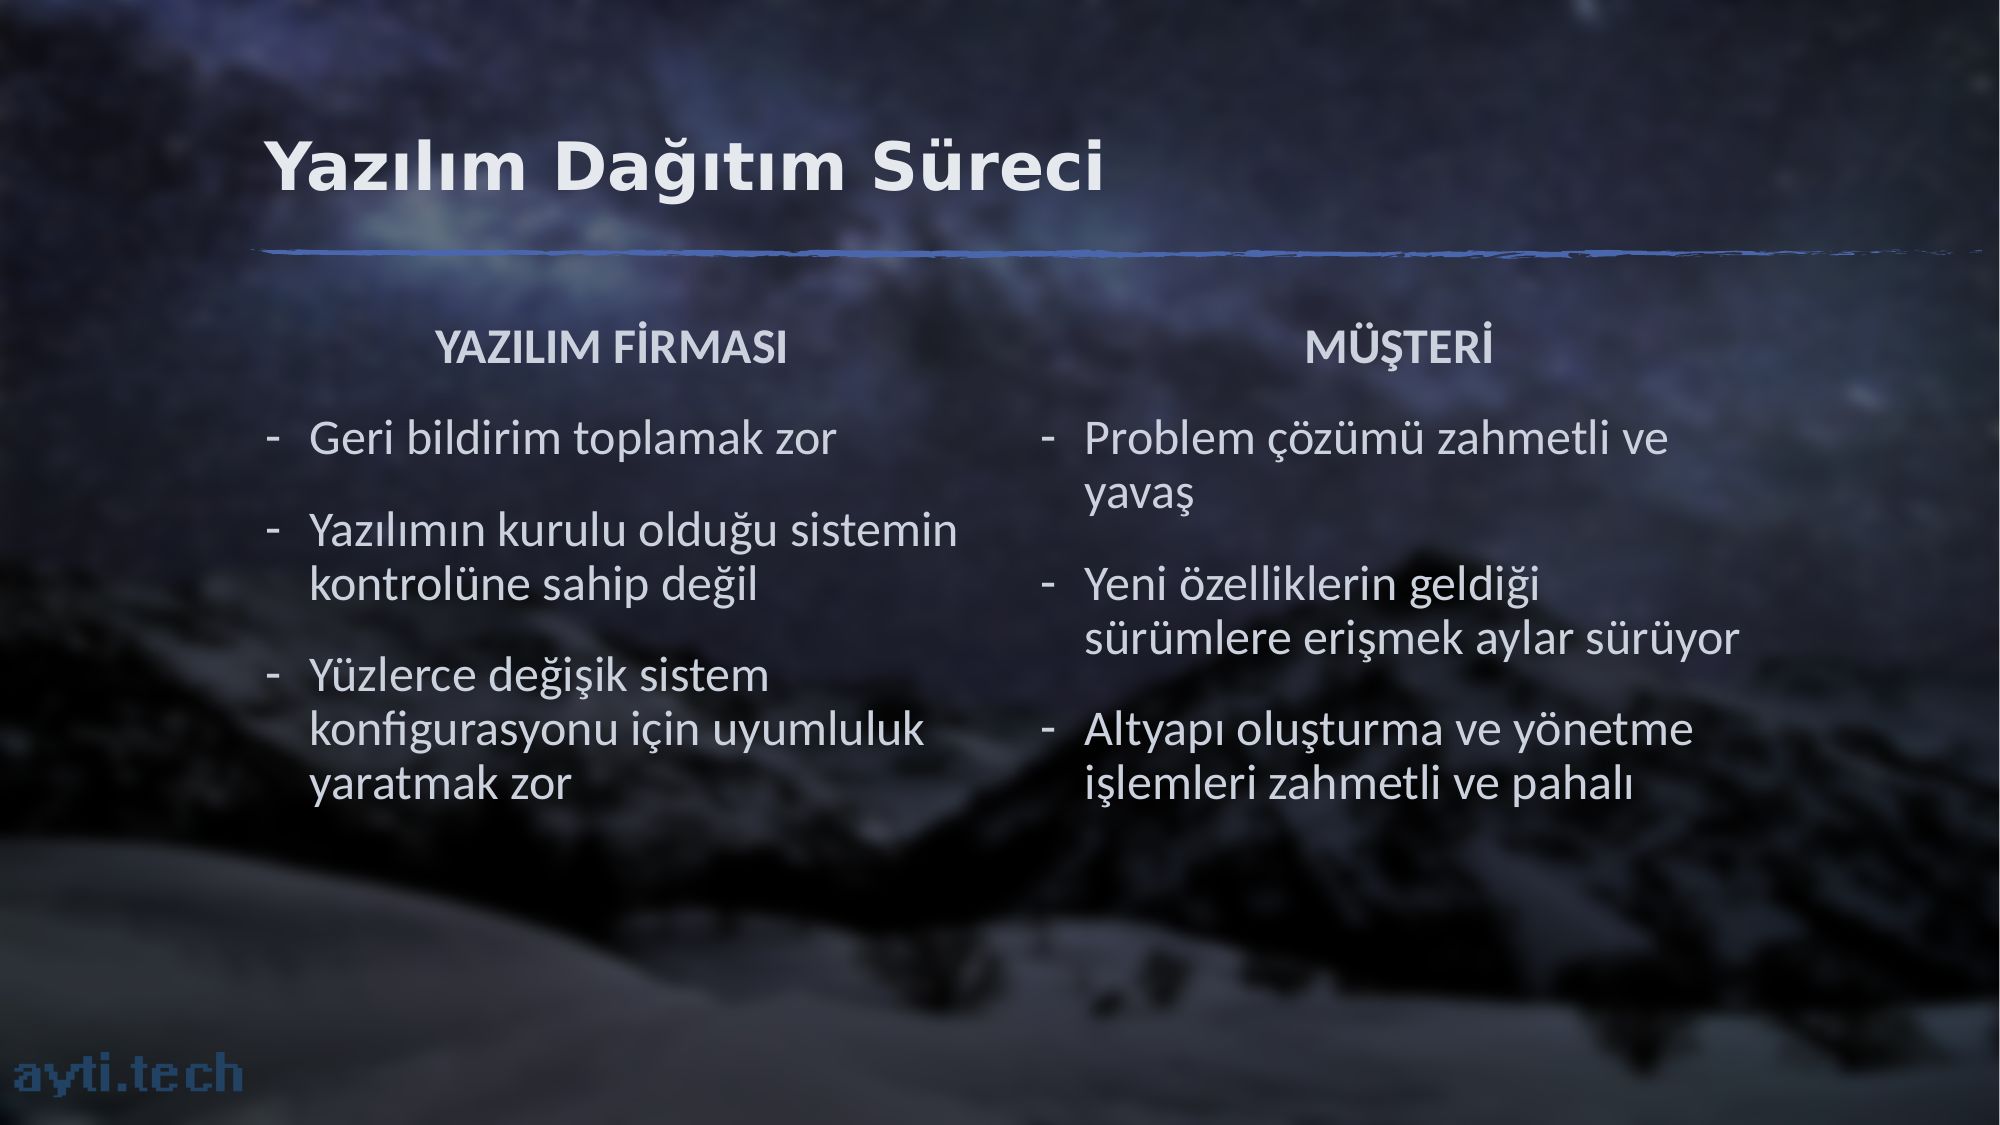

# Yazılım Dağıtım Süreci
YAZILIM FİRMASI
Geri bildirim toplamak zor
Yazılımın kurulu olduğu sistemin kontrolüne sahip değil
Yüzlerce değişik sistem konfigurasyonu için uyumluluk yaratmak zor
MÜŞTERİ
Problem çözümü zahmetli ve yavaş
Yeni özelliklerin geldiği sürümlere erişmek aylar sürüyor
Altyapı oluşturma ve yönetme işlemleri zahmetli ve pahalı